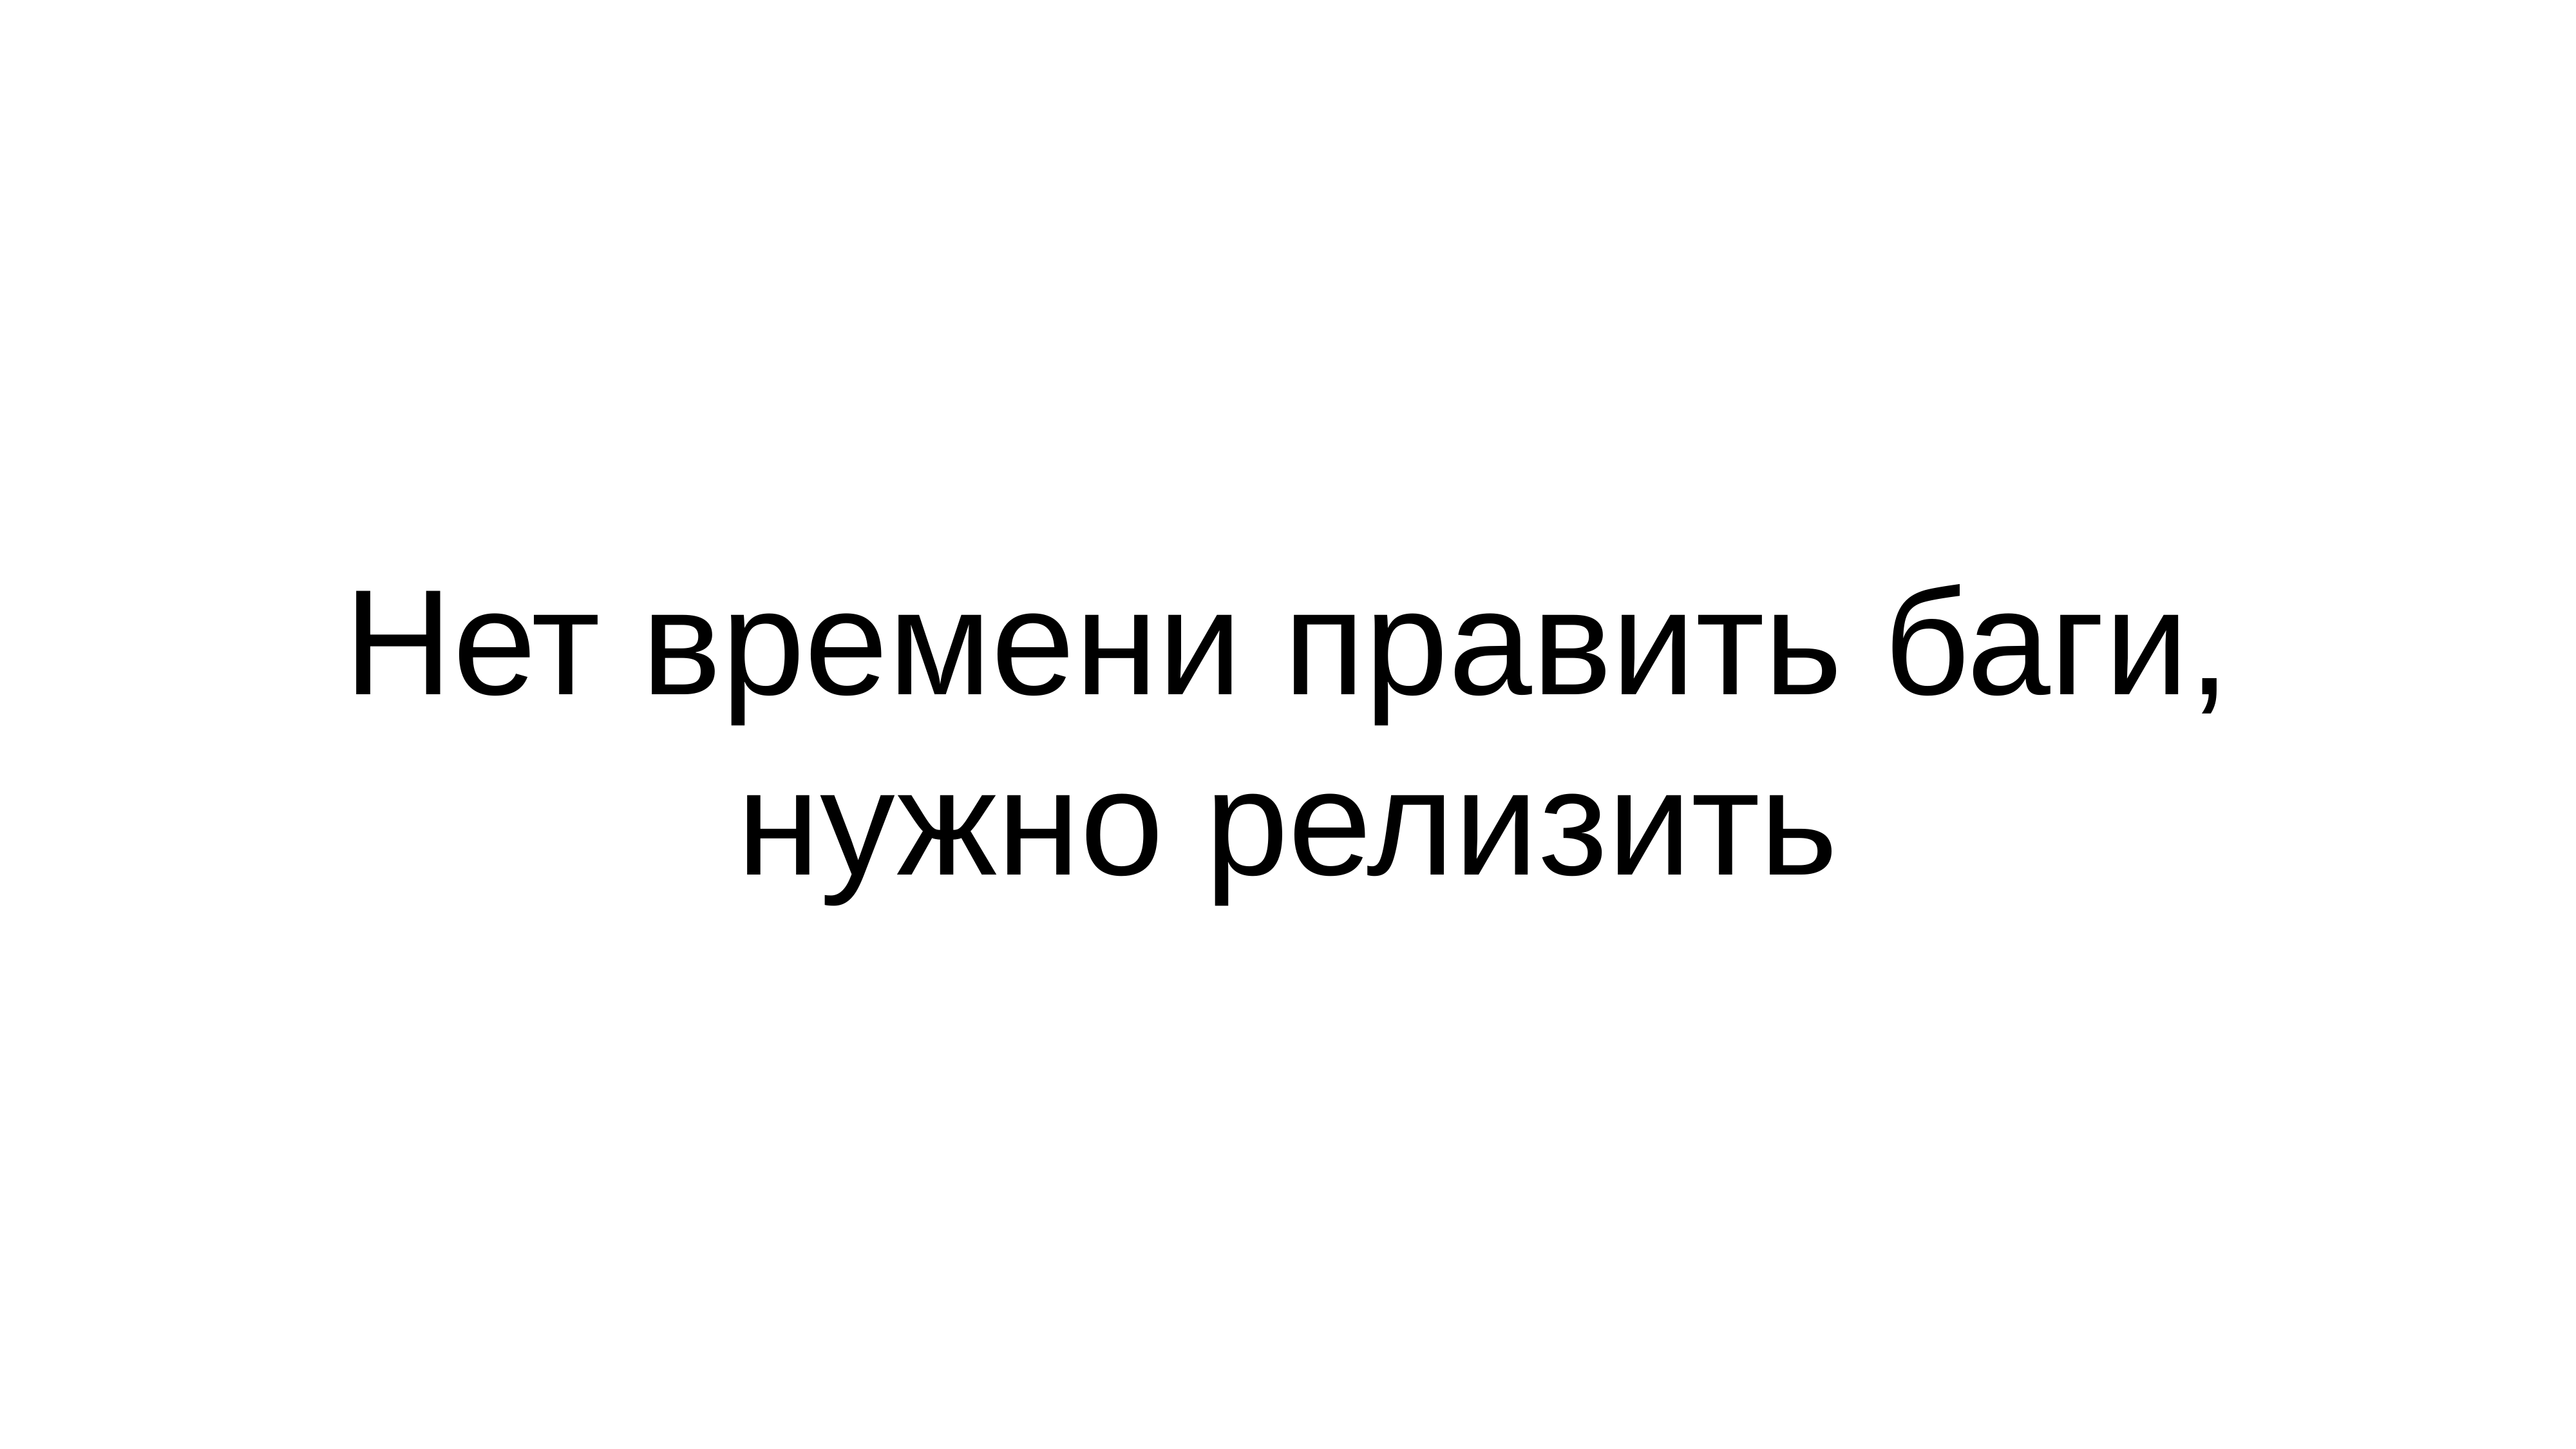

# Нет времени править баги, нужно релизить
13